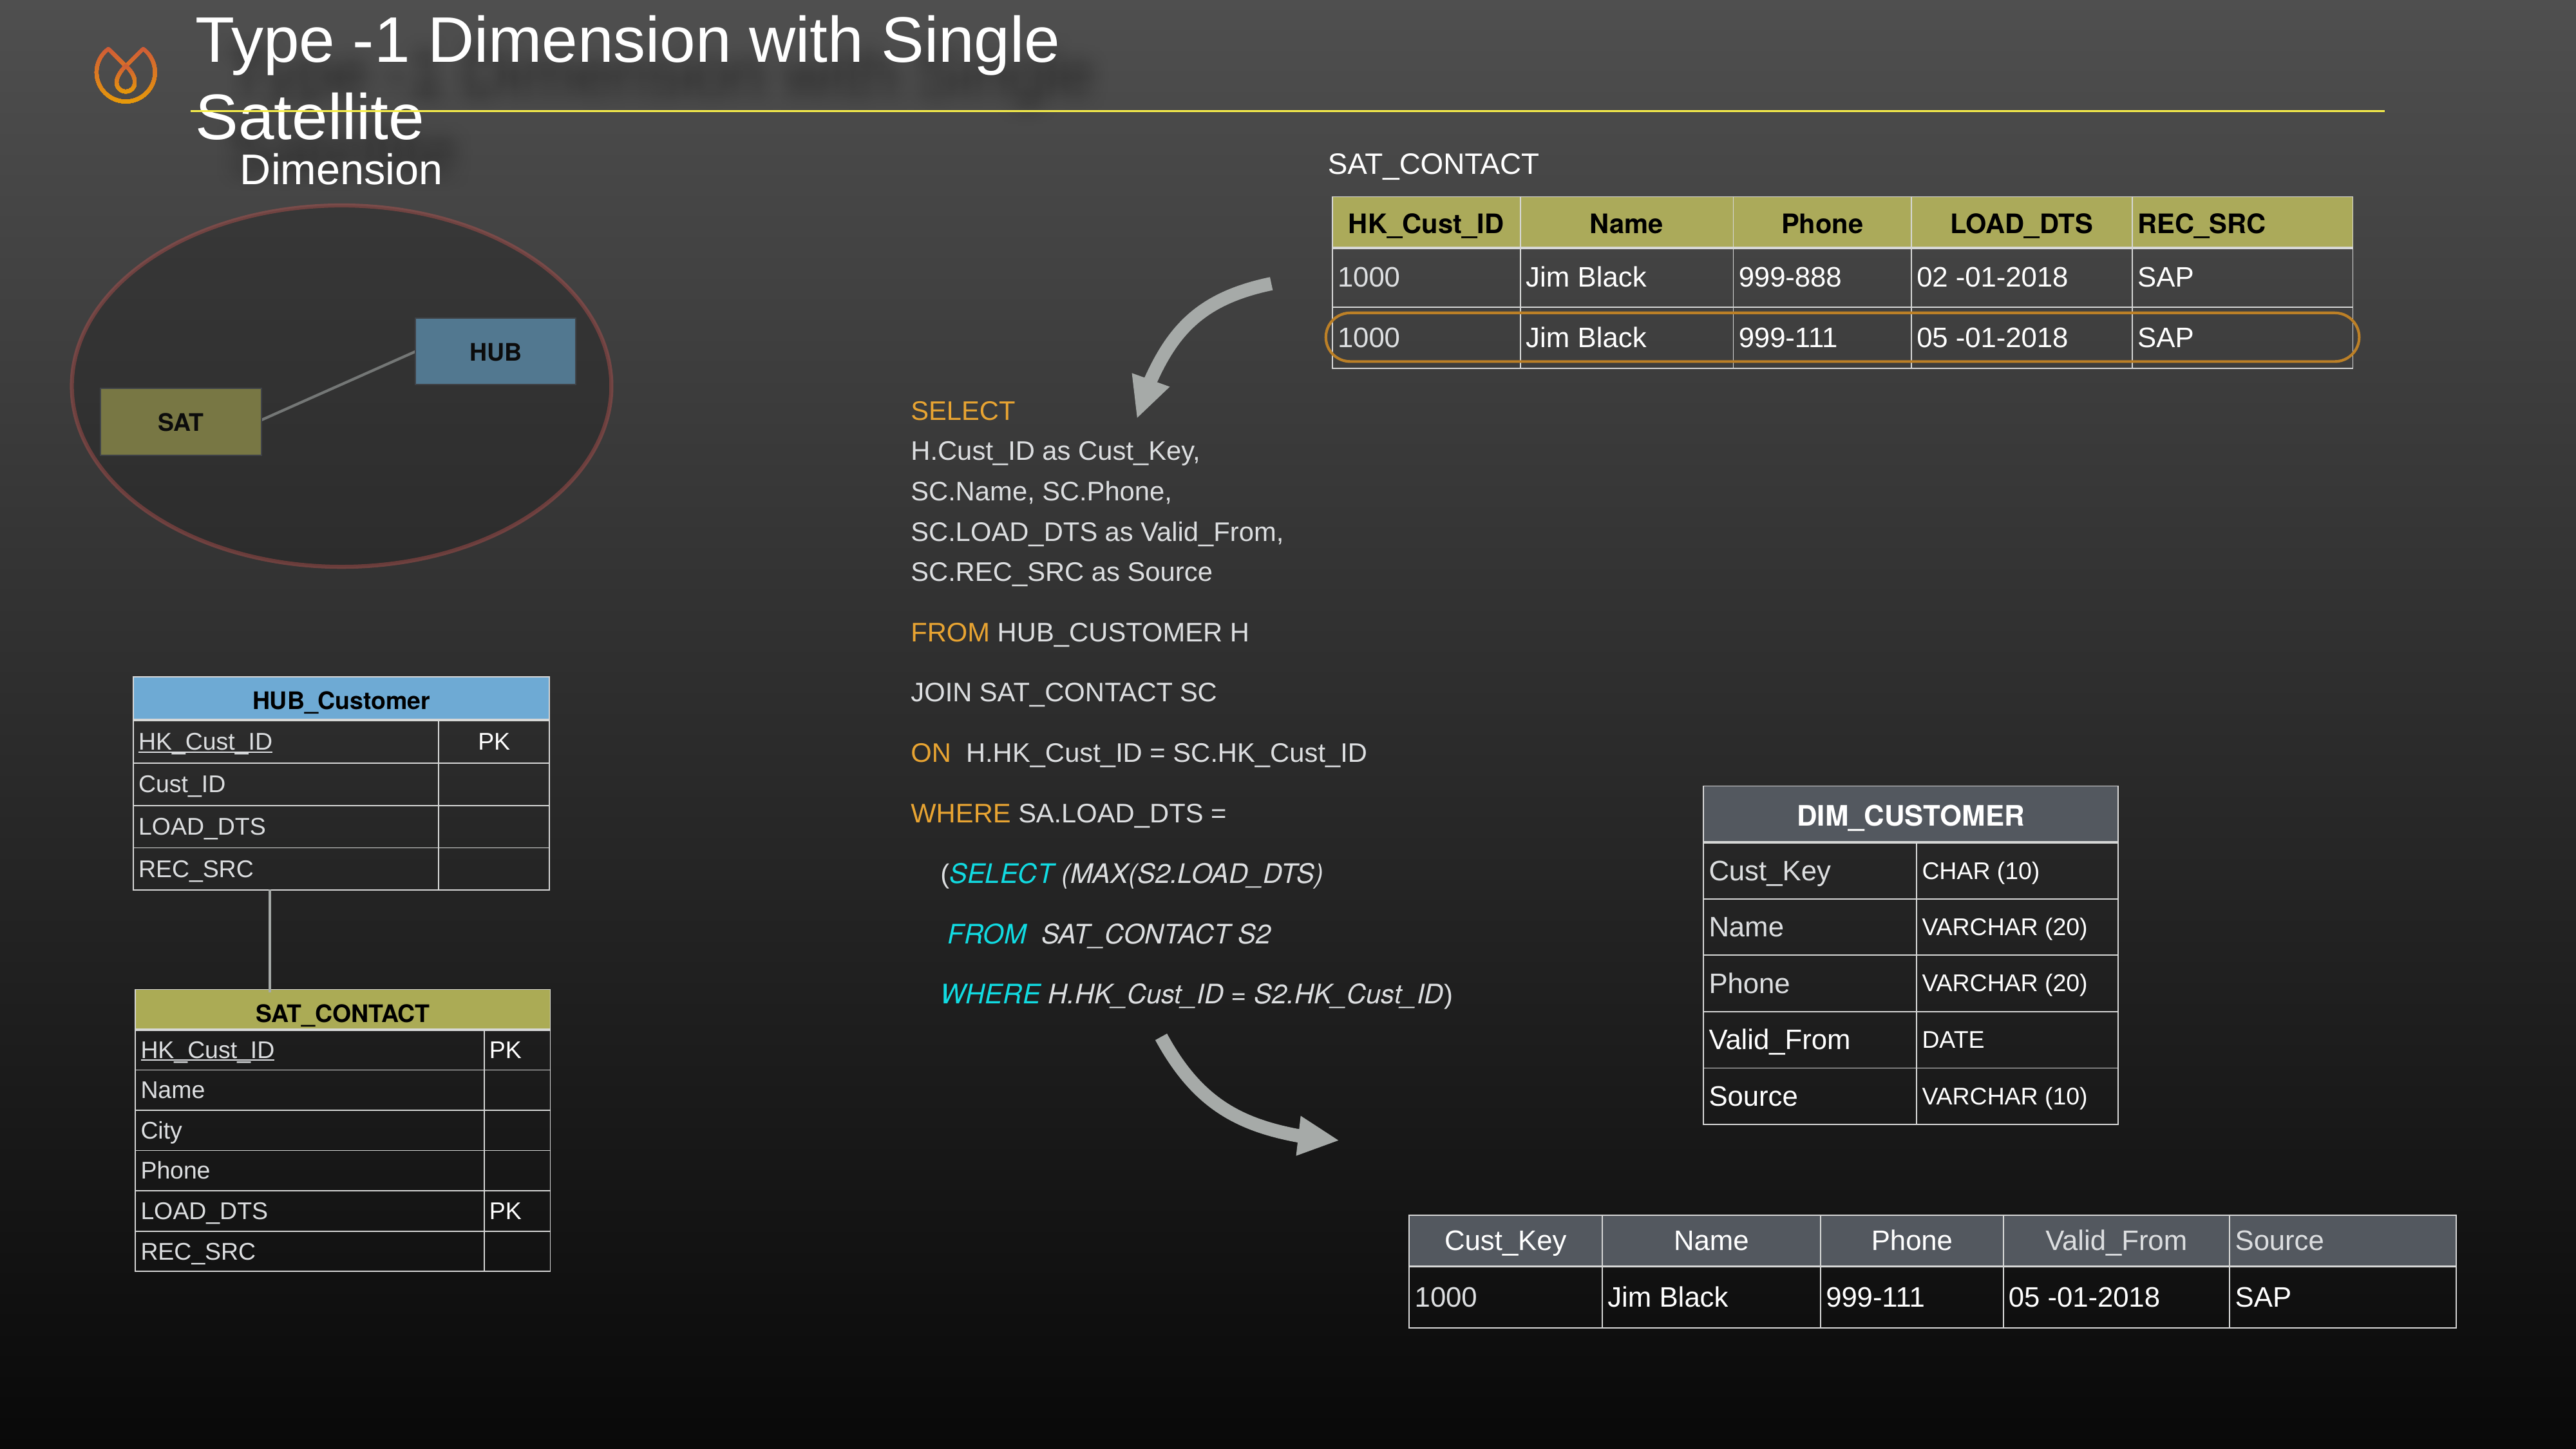

Type -1 Dimension with Single Satellite

Dimension
SAT_CONTACT
| HK\_Cust\_ID | Name | Phone | LOAD\_DTS | REC\_SRC |
| --- | --- | --- | --- | --- |
| 1000 | Jim Black | 999-888 | 02 -01-2018 | SAP |
| 1000 | Jim Black | 999-111 | 05 -01-2018 | SAP |

HUB

SAT

SELECT
H.Cust_ID as Cust_Key,
SC.Name, SC.Phone,
SC.LOAD_DTS as Valid_From,
SC.REC_SRC as Source
FROM HUB_CUSTOMER H
JOIN SAT_CONTACT SC
ON  H.HK_Cust_ID = SC.HK_Cust_ID
WHERE SA.LOAD_DTS =
    (SELECT (MAX(S2.LOAD_DTS)
     FROM  SAT_CONTACT S2
    WHERE H.HK_Cust_ID = S2.HK_Cust_ID)
| HUB\_Customer |  |
| --- | --- |
| HK\_Cust\_ID | PK |
| Cust\_ID |  |
| LOAD\_DTS |  |
| REC\_SRC |  |

| SAT\_CONTACT |  |
| --- | --- |
| HK\_Cust\_ID | PK |
| Name |  |
| City |  |
| Phone |  |
| LOAD\_DTS | PK |
| REC\_SRC |  |
| DIM\_CUSTOMER |  |
| --- | --- |
| Cust\_Key | CHAR (10) |
| Name | VARCHAR (20) |
| Phone | VARCHAR (20) |
| Valid\_From | DATE |
| Source | VARCHAR (10) |

| Cust\_Key | Name | Phone | Valid\_From | Source |
| --- | --- | --- | --- | --- |
| 1000 | Jim Black | 999-111 | 05 -01-2018 | SAP |